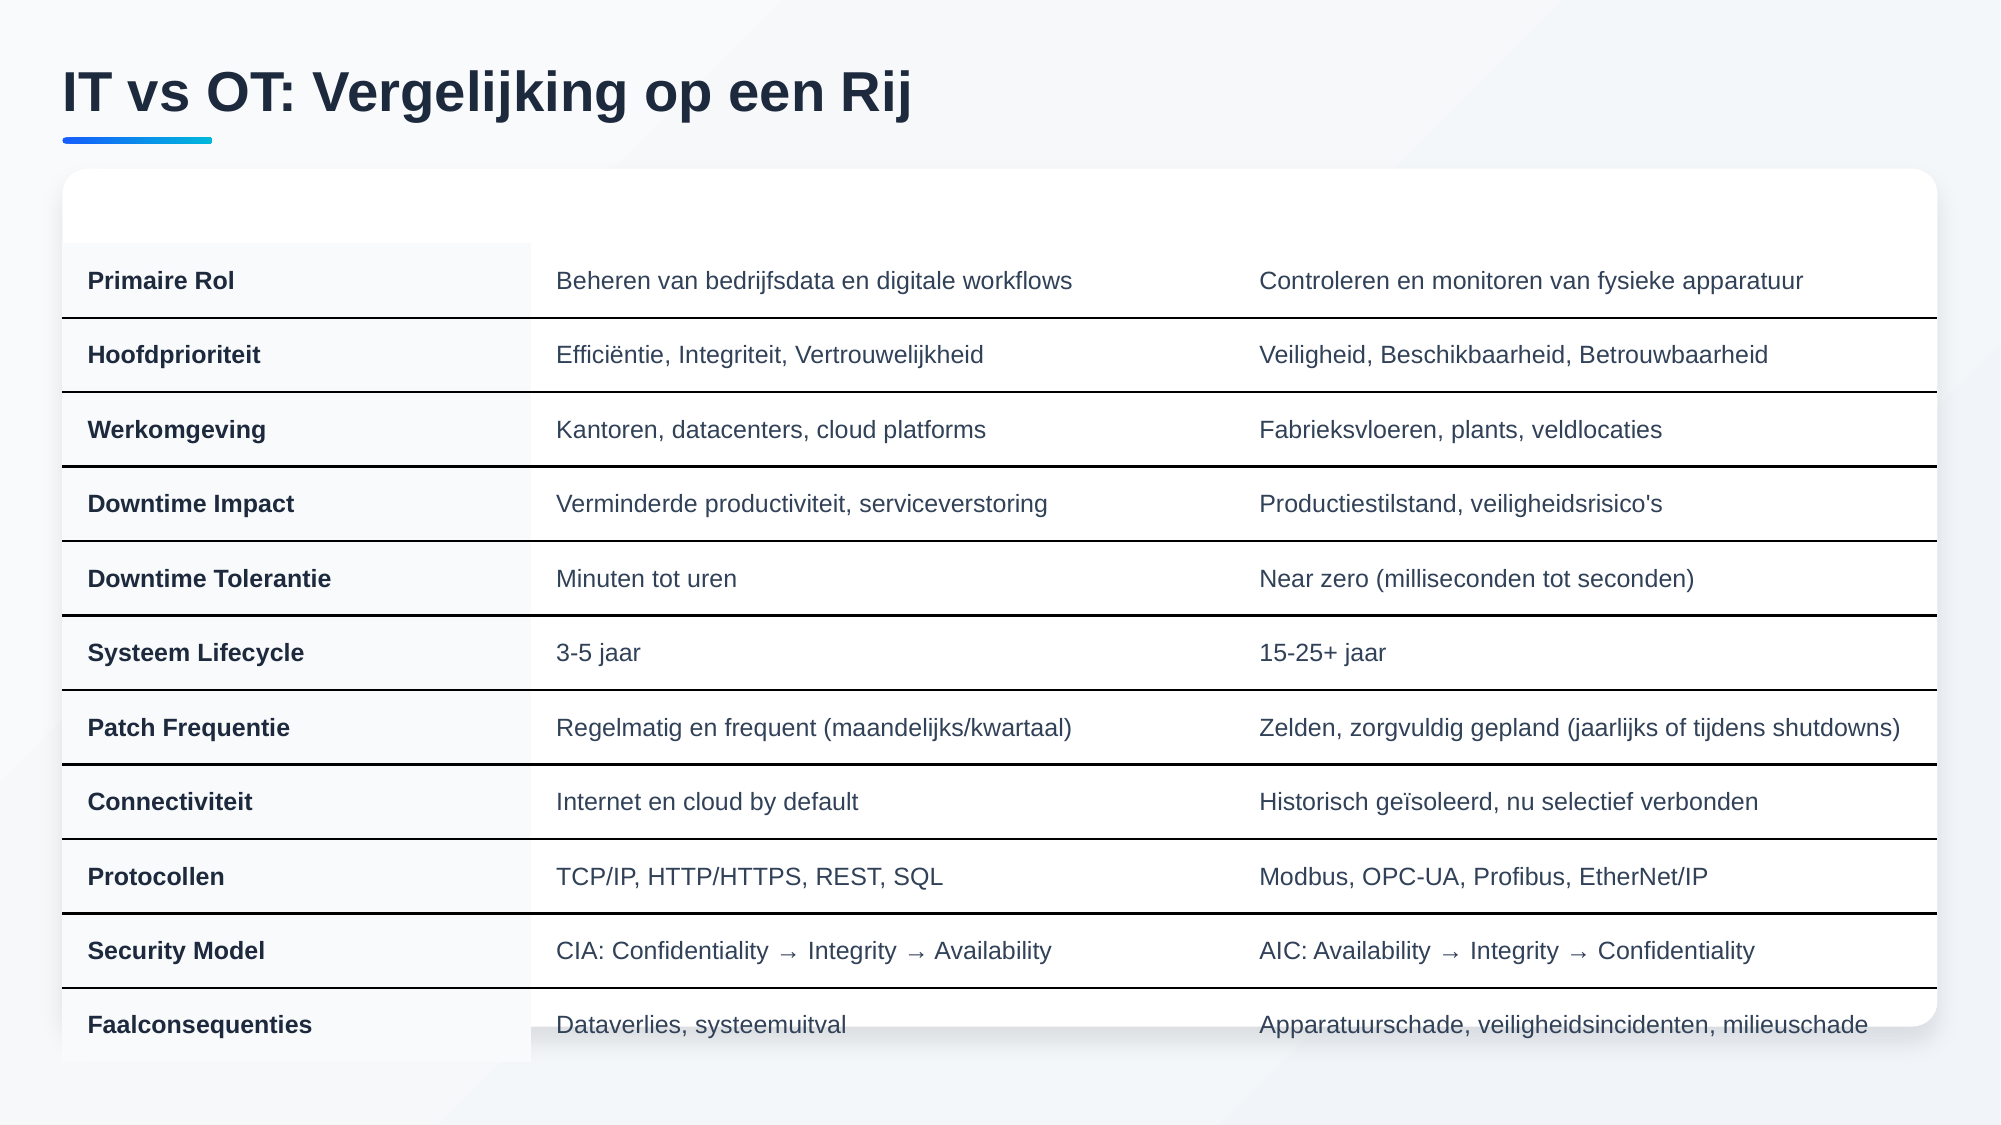

IT vs OT: Vergelijking op een Rij

| Dimensie | Information Technology (IT) | Operational Technology (OT) |
| --- | --- | --- |
| Primaire Rol | Beheren van bedrijfsdata en digitale workflows | Controleren en monitoren van fysieke apparatuur |
| Hoofdprioriteit | Efficiëntie, Integriteit, Vertrouwelijkheid | Veiligheid, Beschikbaarheid, Betrouwbaarheid |
| Werkomgeving | Kantoren, datacenters, cloud platforms | Fabrieksvloeren, plants, veldlocaties |
| Downtime Impact | Verminderde productiviteit, serviceverstoring | Productiestilstand, veiligheidsrisico's |
| Downtime Tolerantie | Minuten tot uren | Near zero (milliseconden tot seconden) |
| Systeem Lifecycle | 3-5 jaar | 15-25+ jaar |
| Patch Frequentie | Regelmatig en frequent (maandelijks/kwartaal) | Zelden, zorgvuldig gepland (jaarlijks of tijdens shutdowns) |
| Connectiviteit | Internet en cloud by default | Historisch geïsoleerd, nu selectief verbonden |
| Protocollen | TCP/IP, HTTP/HTTPS, REST, SQL | Modbus, OPC-UA, Profibus, EtherNet/IP |
| Security Model | CIA: Confidentiality → Integrity → Availability | AIC: Availability → Integrity → Confidentiality |
| Faalconsequenties | Dataverlies, systeemuitval | Apparatuurschade, veiligheidsincidenten, milieuschade |